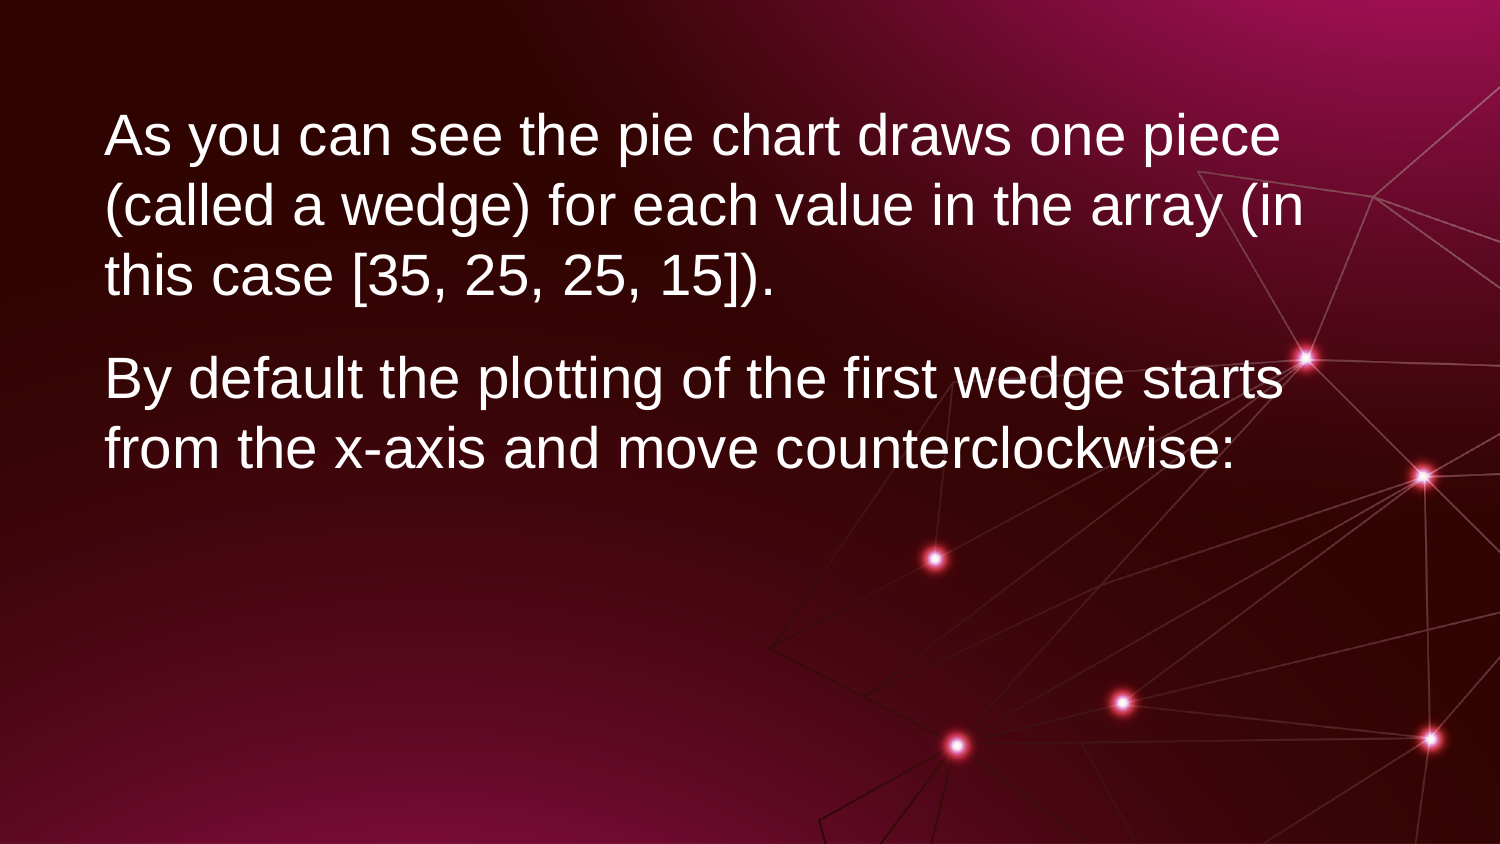

As you can see the pie chart draws one piece (called a wedge) for each value in the array (in this case [35, 25, 25, 15]).
By default the plotting of the first wedge starts from the x-axis and move counterclockwise: